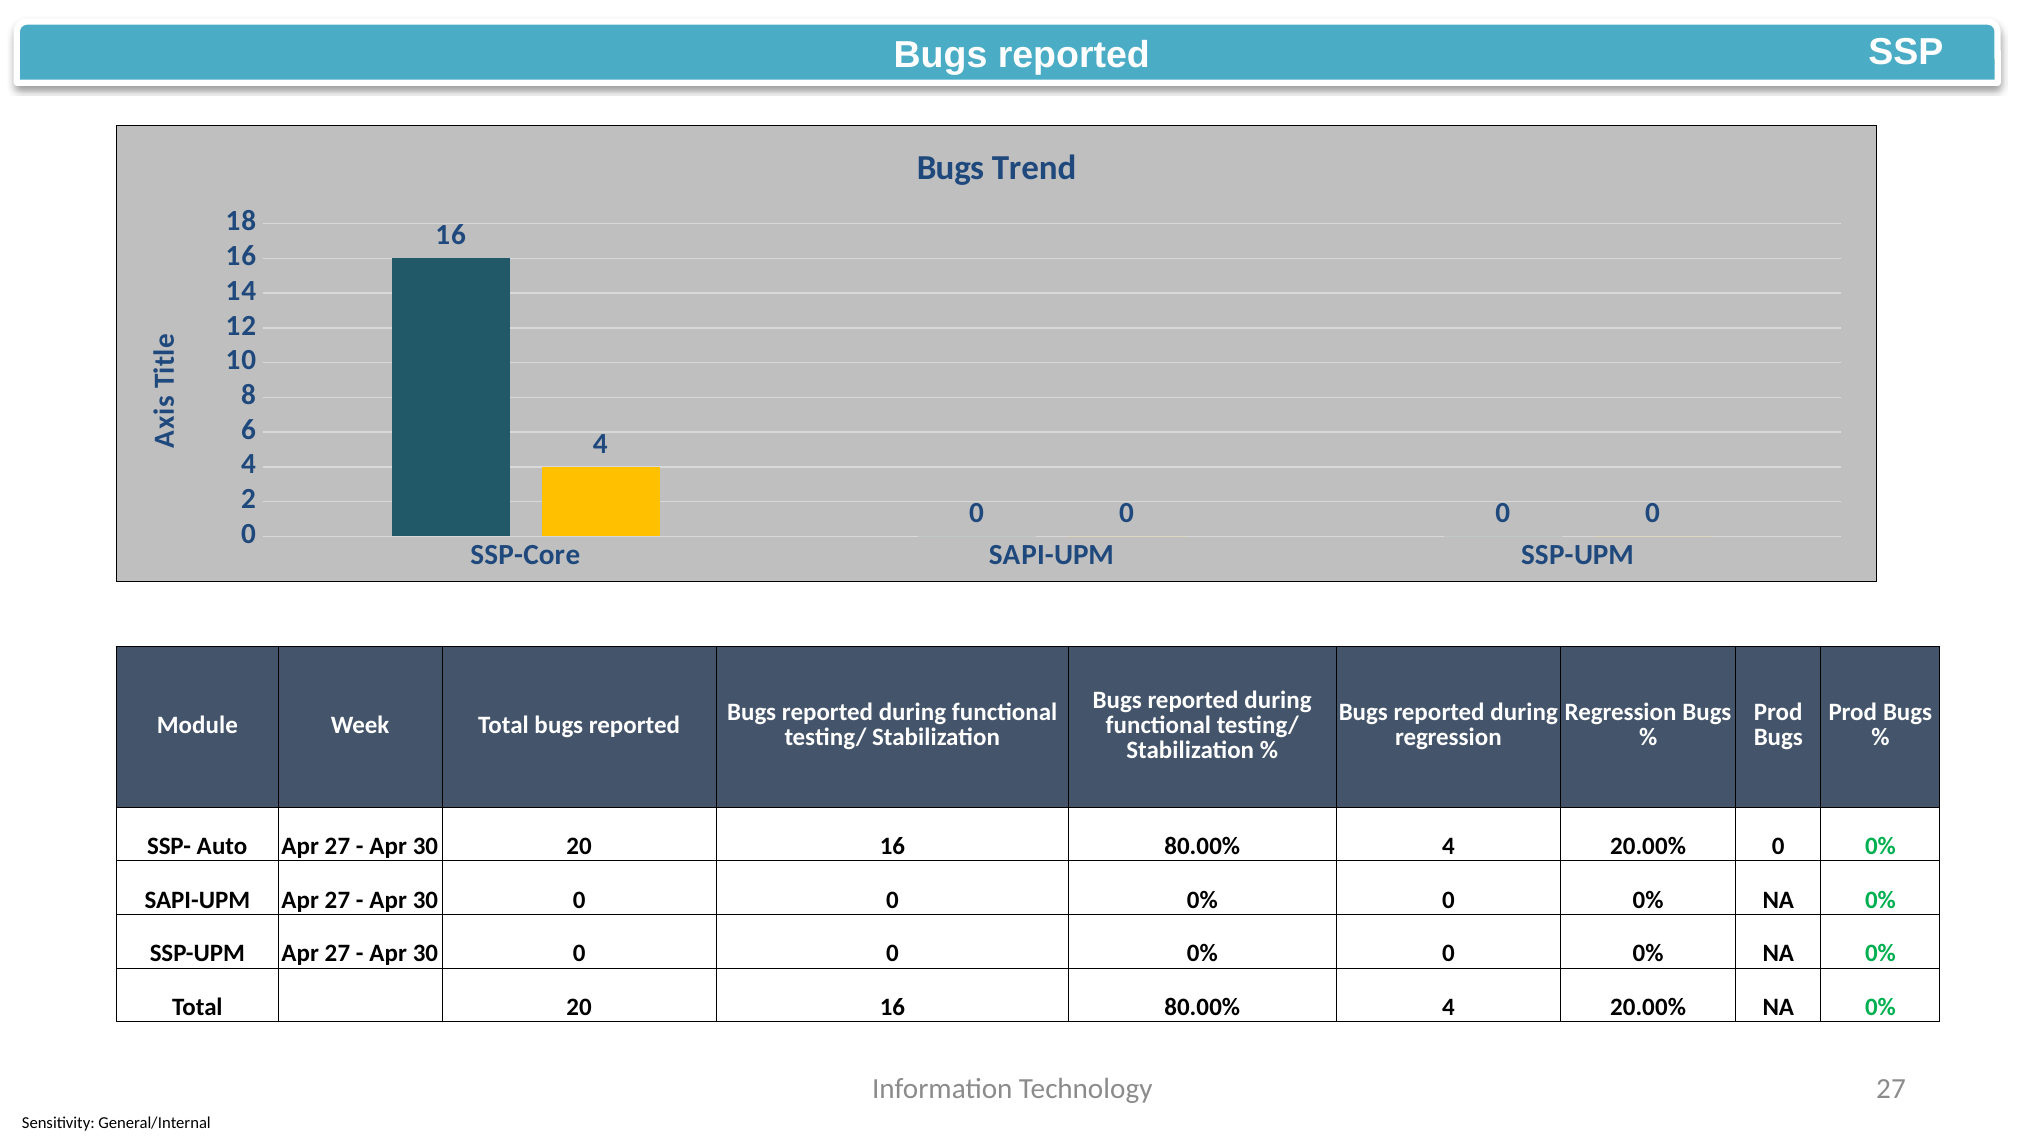

SSP

Bugs reported

### Chart: Bugs Trend

| Category | Functional testing/ Stabilization | Regression Bugs |
|---|---|---|
| SSP-Core | 16.0 | 4.0 |
| SAPI-UPM | 0.0 | 0.0 |
| SSP-UPM | 0.0 | 0.0 |
| Module | Week | Total bugs reported | Bugs reported during functional testing/ Stabilization | Bugs reported during functional testing/ Stabilization % | Bugs reported during regression | Regression Bugs % | Prod Bugs | Prod Bugs % |
| --- | --- | --- | --- | --- | --- | --- | --- | --- |
| SSP- Auto | Apr 27 - Apr 30 | 20 | 16 | 80.00% | 4 | 20.00% | 0 | 0% |
| SAPI-UPM | Apr 27 - Apr 30 | 0 | 0 | 0% | 0 | 0% | NA | 0% |
| SSP-UPM | Apr 27 - Apr 30 | 0 | 0 | 0% | 0 | 0% | NA | 0% |
| Total |  | 20 | 16 | 80.00% | 4 | 20.00% | NA | 0% |
Information Technology
27